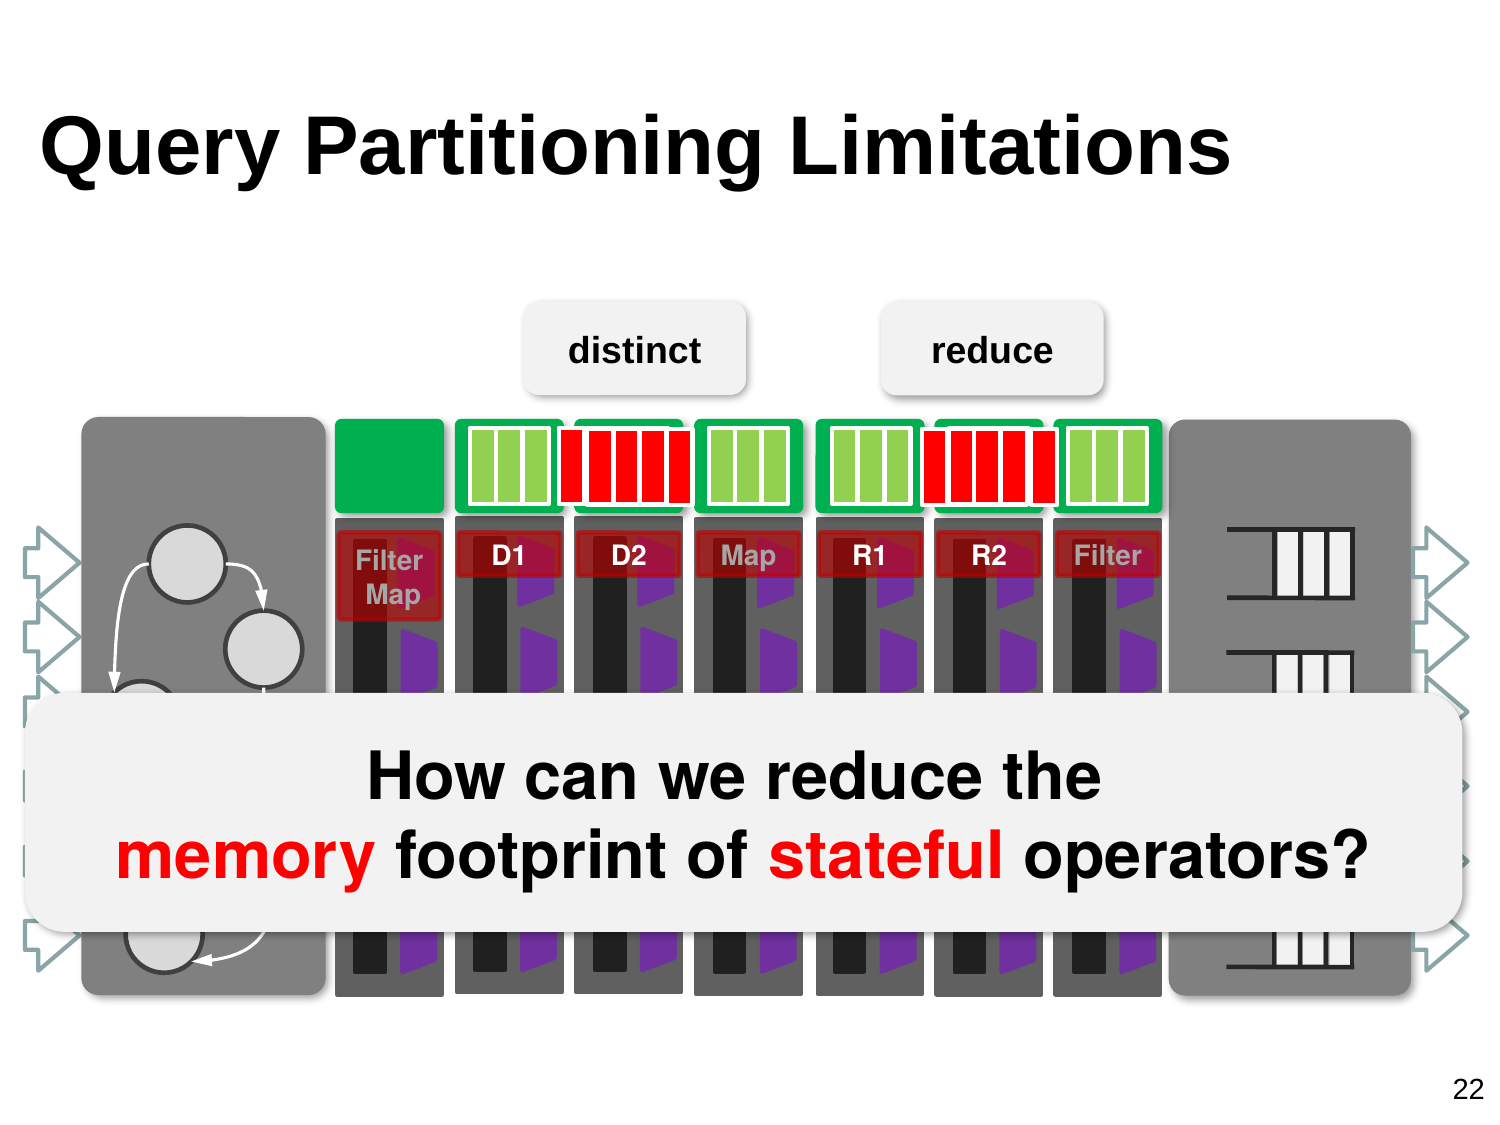

# Query Partitioning Limitations
distinct
reduce

Filter  Map
D1
D2
Map
R1
R2
Filter

How can we reduce the
memory footprint of stateful operators?

22